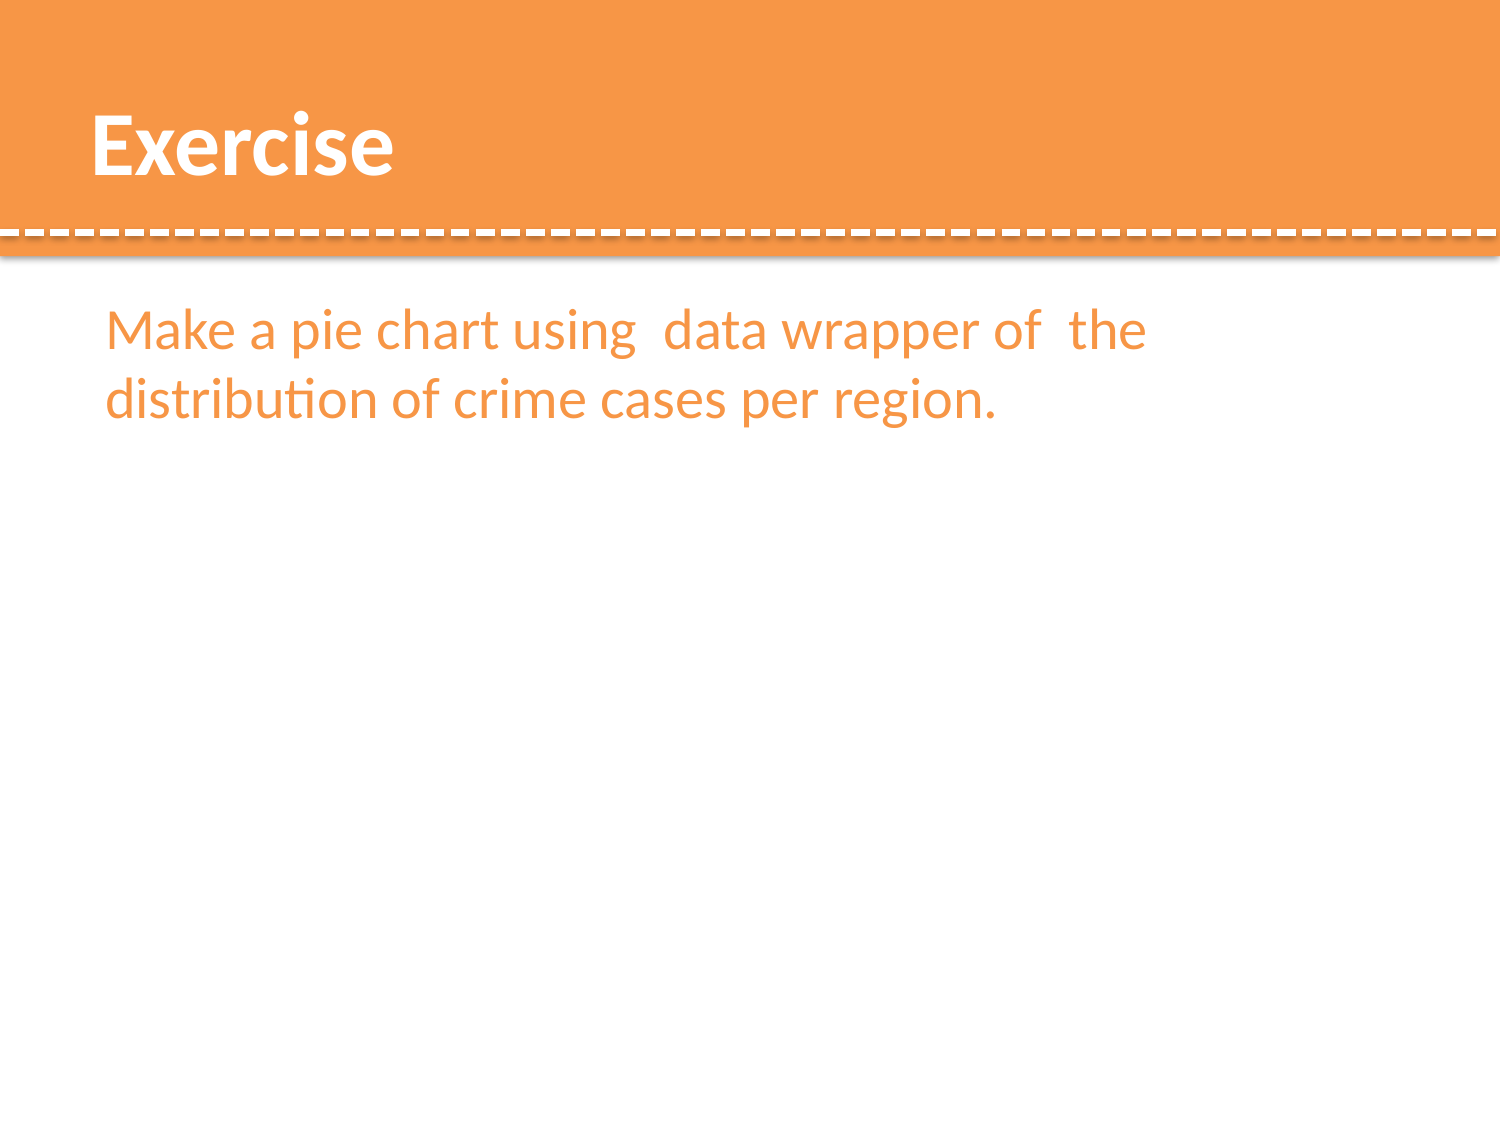

# Exercise
Make a pie chart using  data wrapper of  the distribution of crime cases per region.